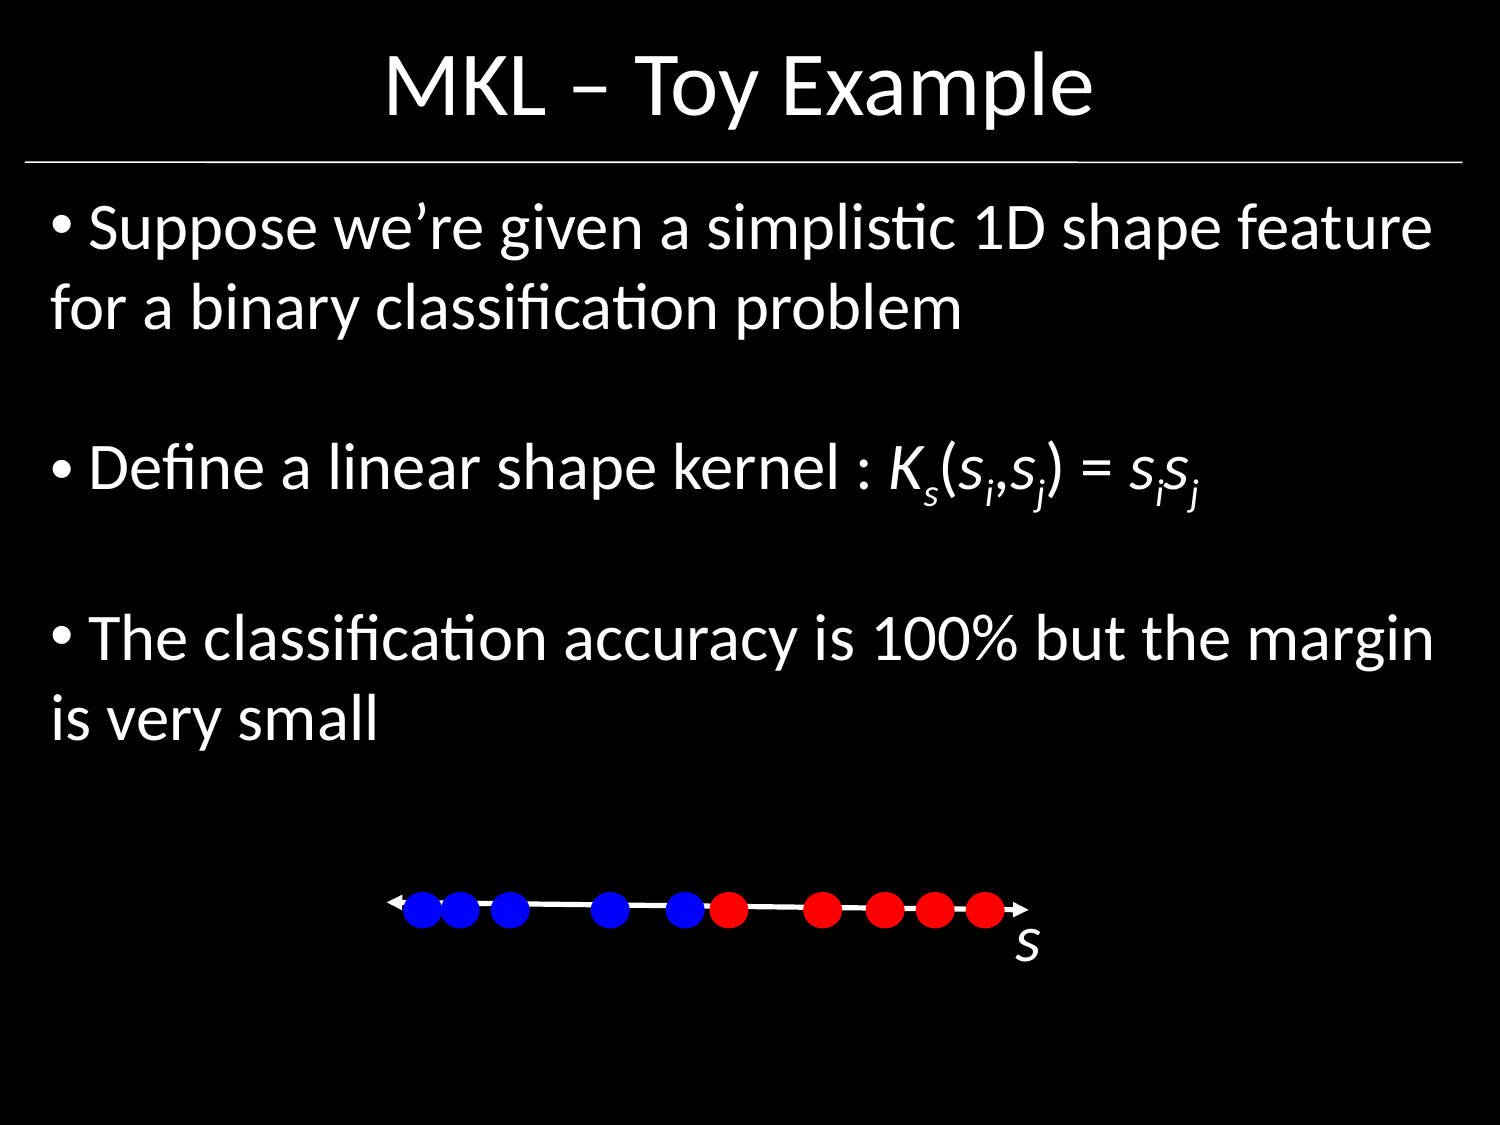

# MKL – Toy Example

 Suppose we’re given a simplistic 1D shape feature for a binary classification problem

 Define a linear shape kernel : Ks(si,sj) = sisj

 The classification accuracy is 100% but the margin is very small

s